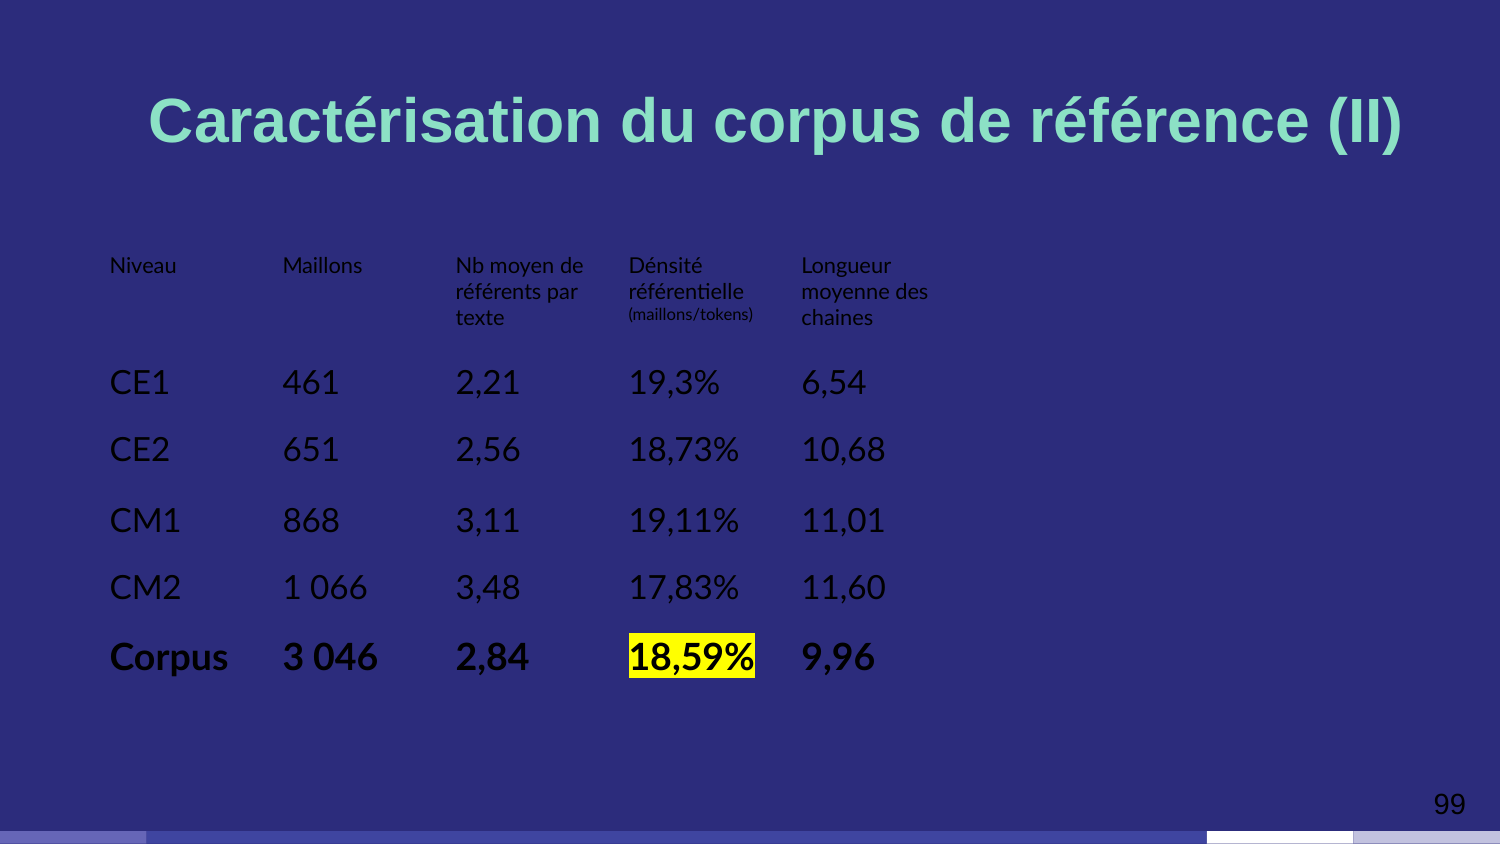

# Caractérisation du corpus de référence (II)
| Niveau | Maillons | Nb moyen de référents par texte | Dénsité référentielle (maillons/tokens) | Longueur moyenne des chaines |
| --- | --- | --- | --- | --- |
| CE1 | 461 | 2,21 | 19,3% | 6,54 |
| CE2 | 651 | 2,56 | 18,73% | 10,68 |
| CM1 | 868 | 3,11 | 19,11% | 11,01 |
| CM2 | 1 066 | 3,48 | 17,83% | 11,60 |
| Corpus | 3 046 | 2,84 | 18,59% | 9,96 |
99